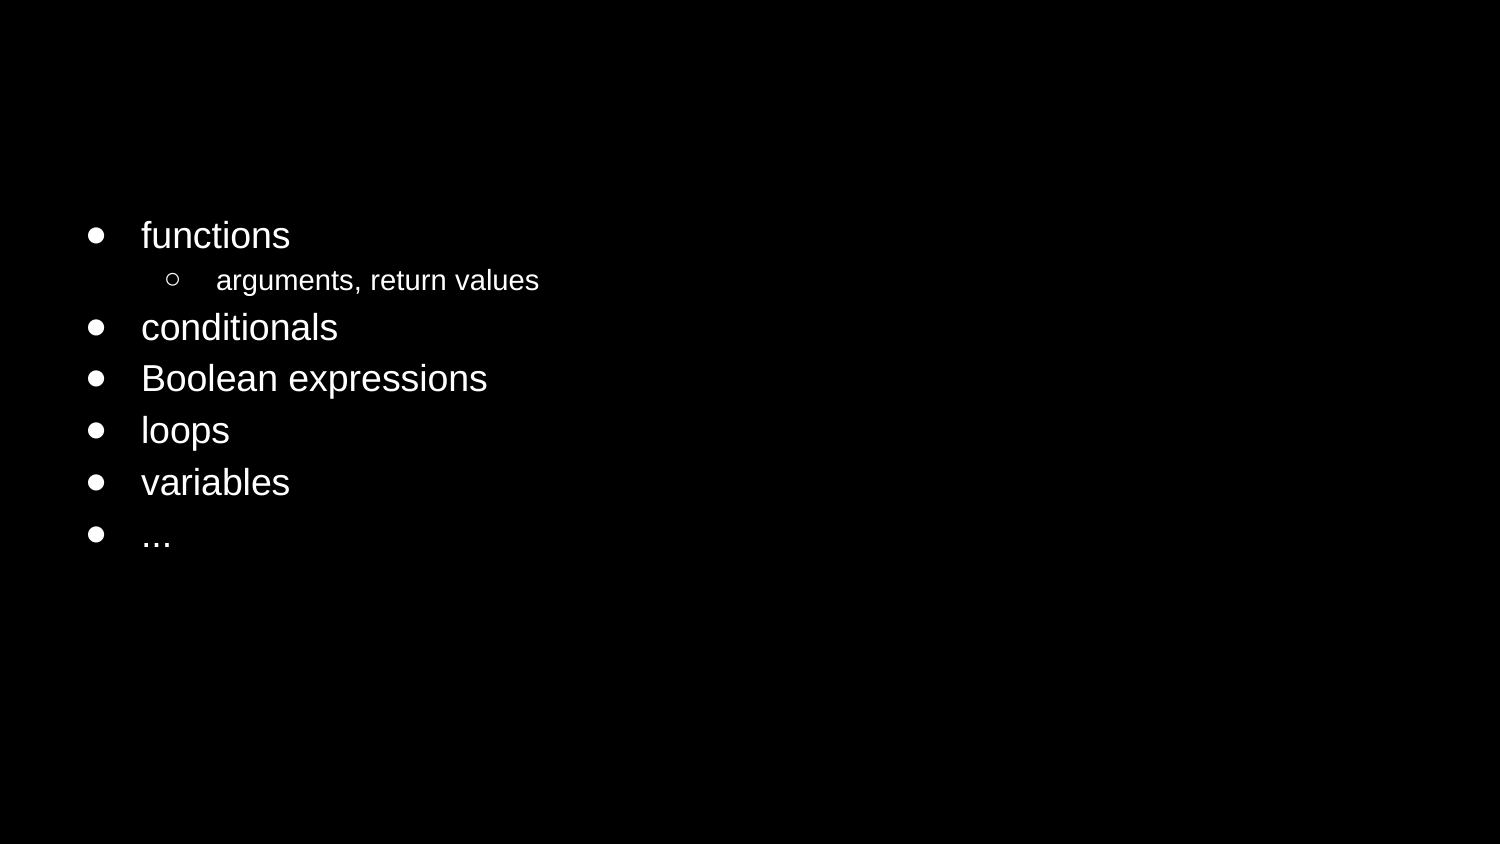

functions
arguments, return values
conditionals
Boolean expressions
loops
variables
...